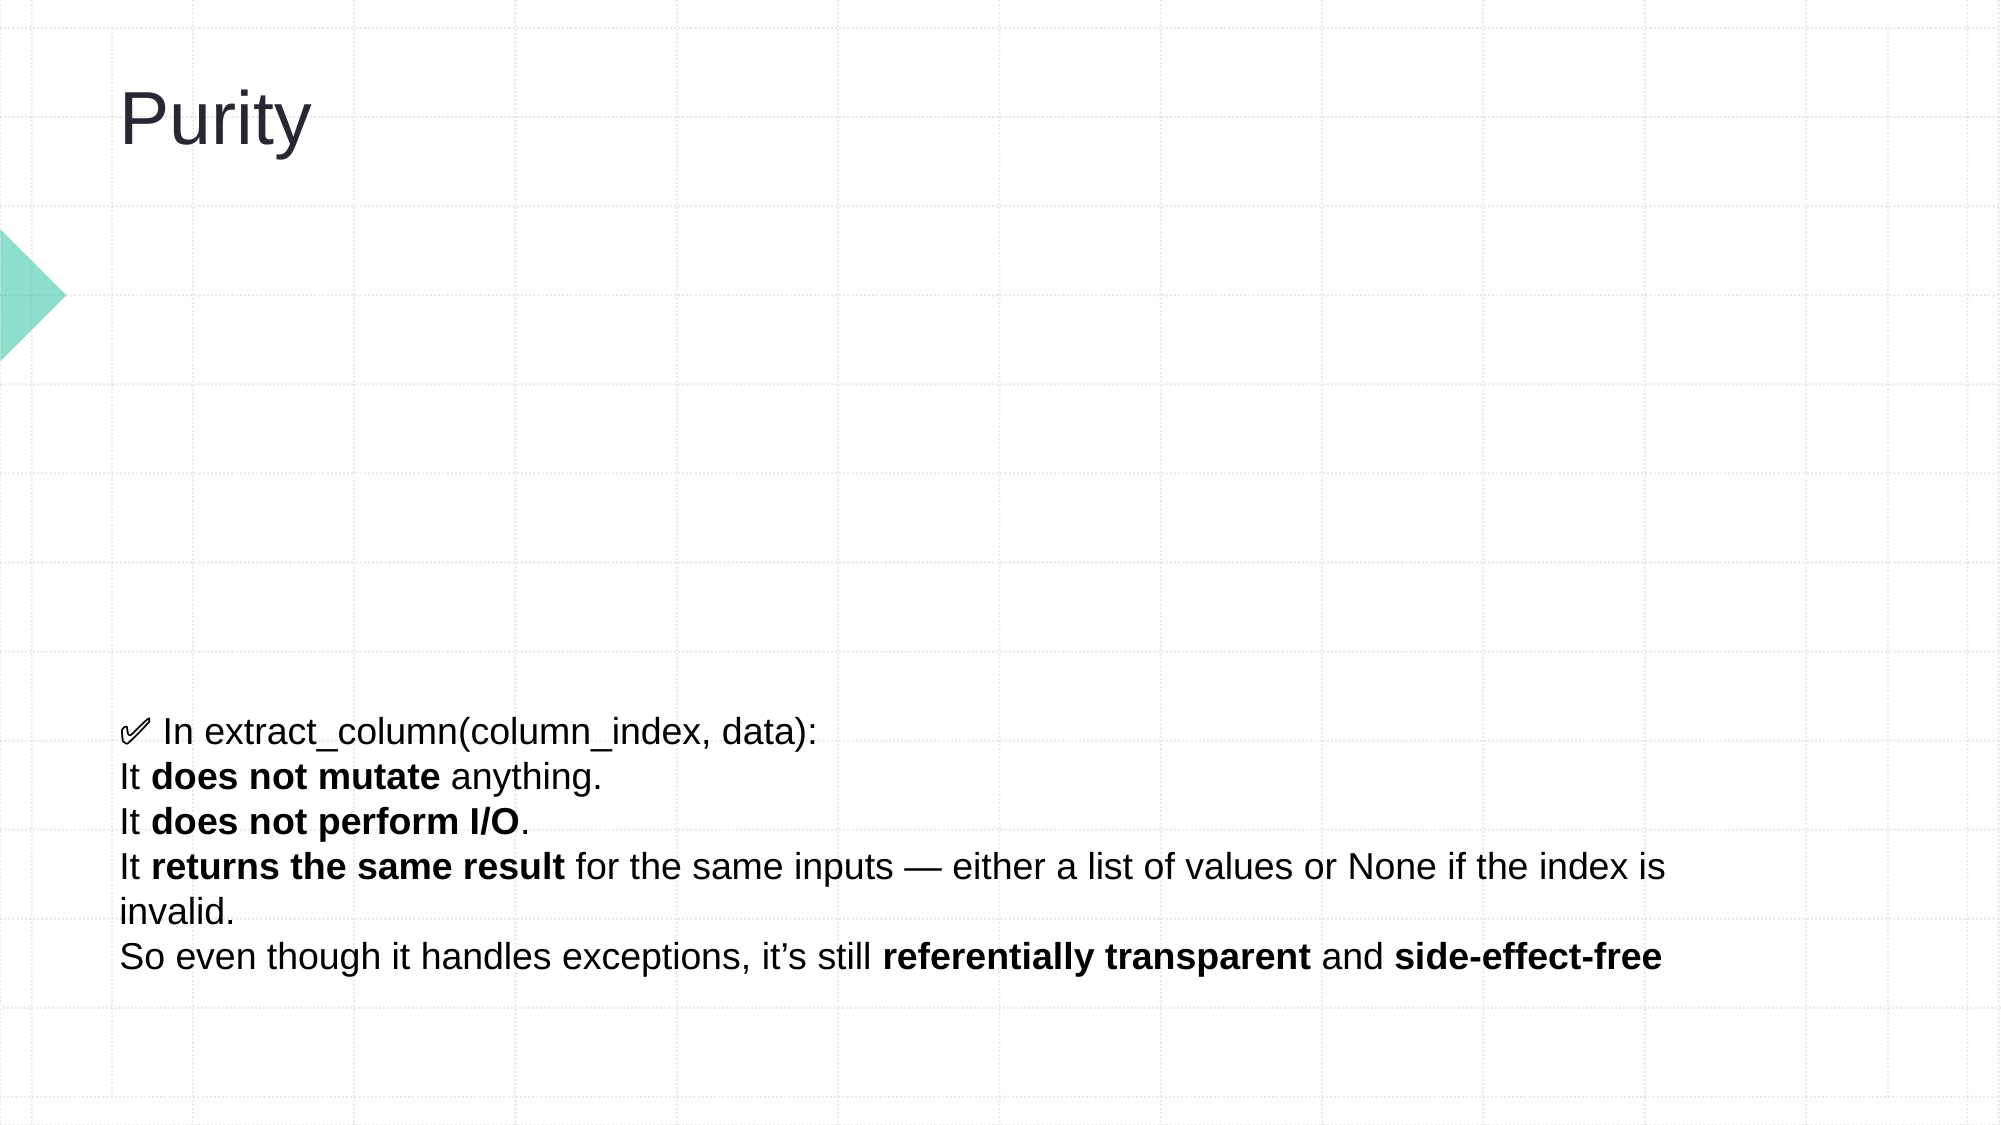

# Purity
✅ In extract_column(column_index, data):
It does not mutate anything.
It does not perform I/O.
It returns the same result for the same inputs — either a list of values or None if the index is invalid.
So even though it handles exceptions, it’s still referentially transparent and side-effect-free